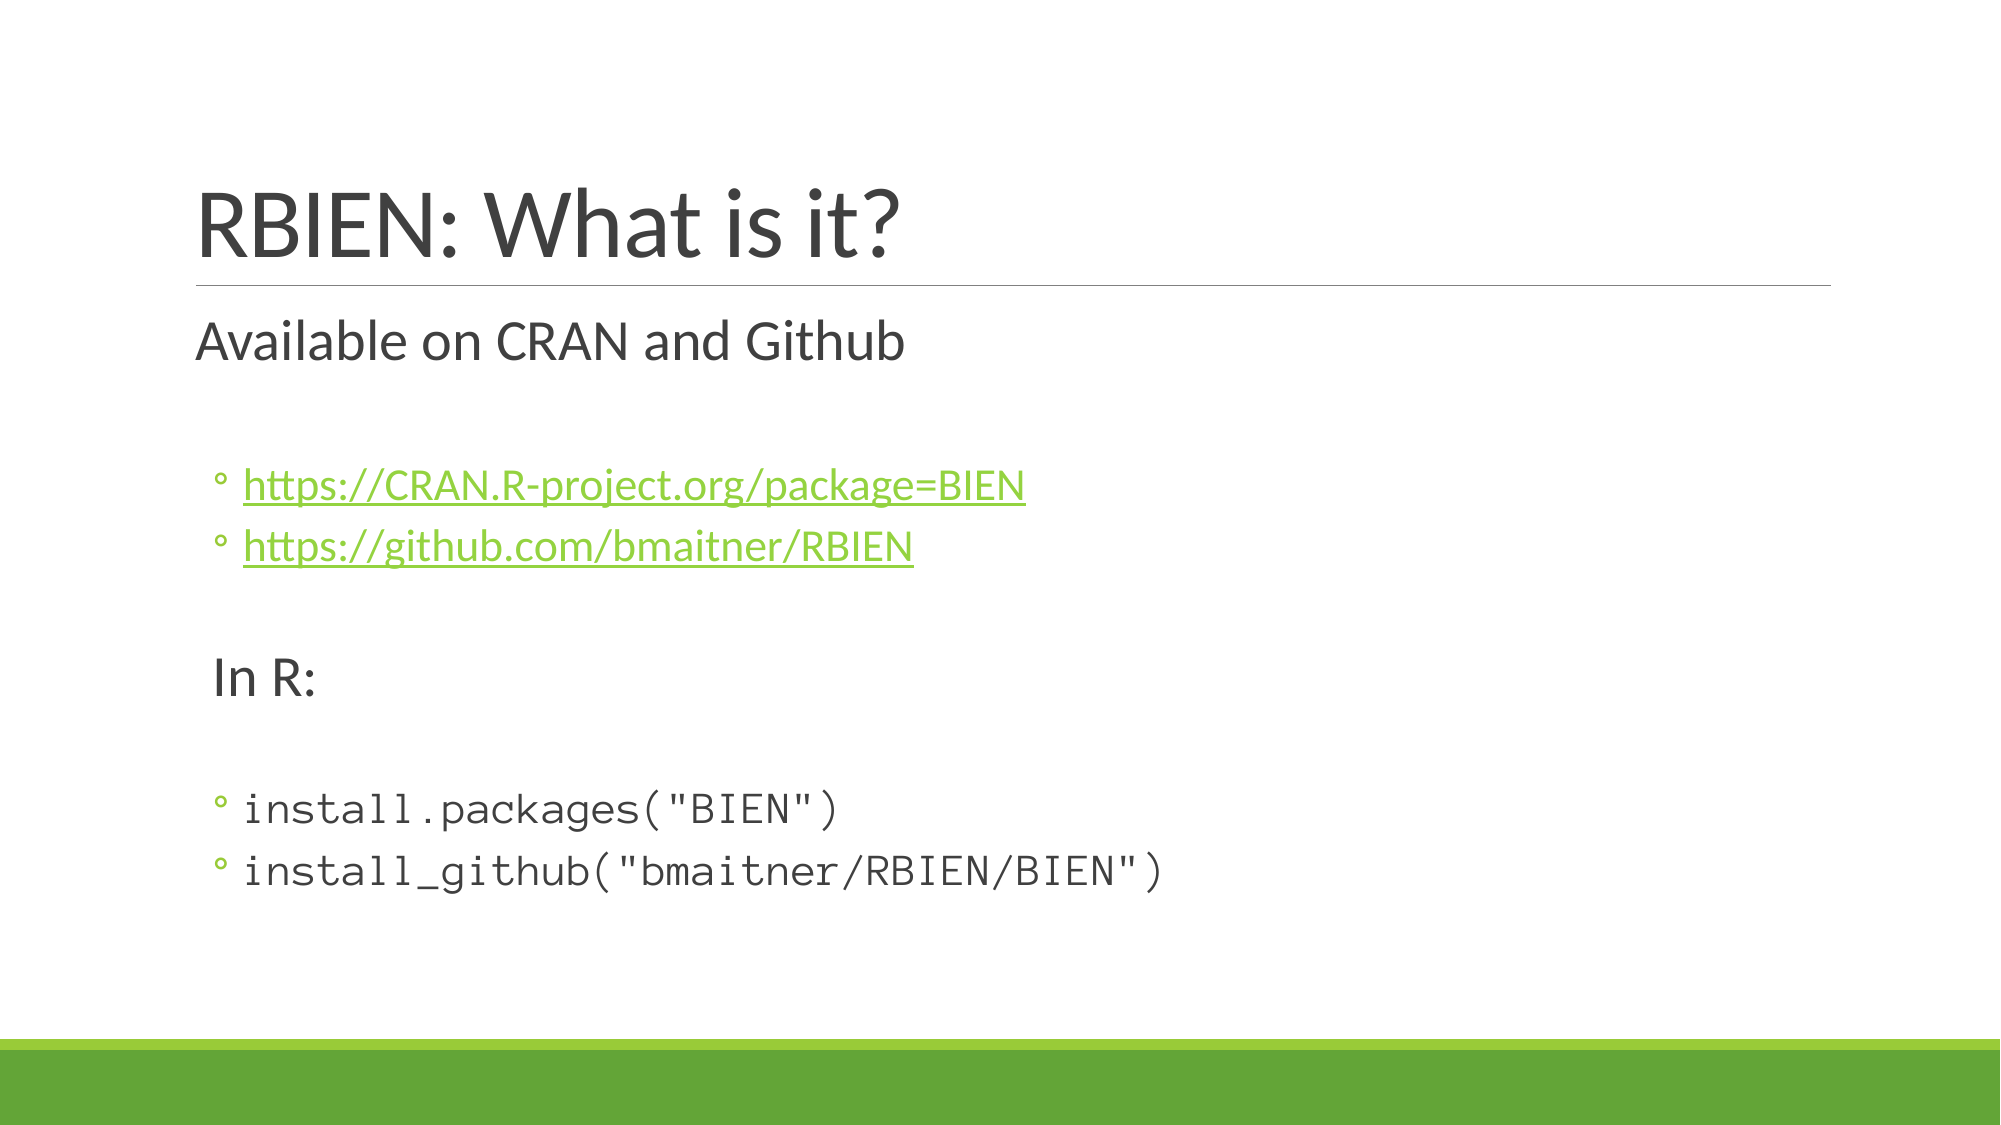

# RBIEN: What is it?
Available on CRAN and Github

https://CRAN.R-project.org/package=BIEN
https://github.com/bmaitner/RBIEN

In R:

install.packages("BIEN")
install_github("bmaitner/RBIEN/BIEN")